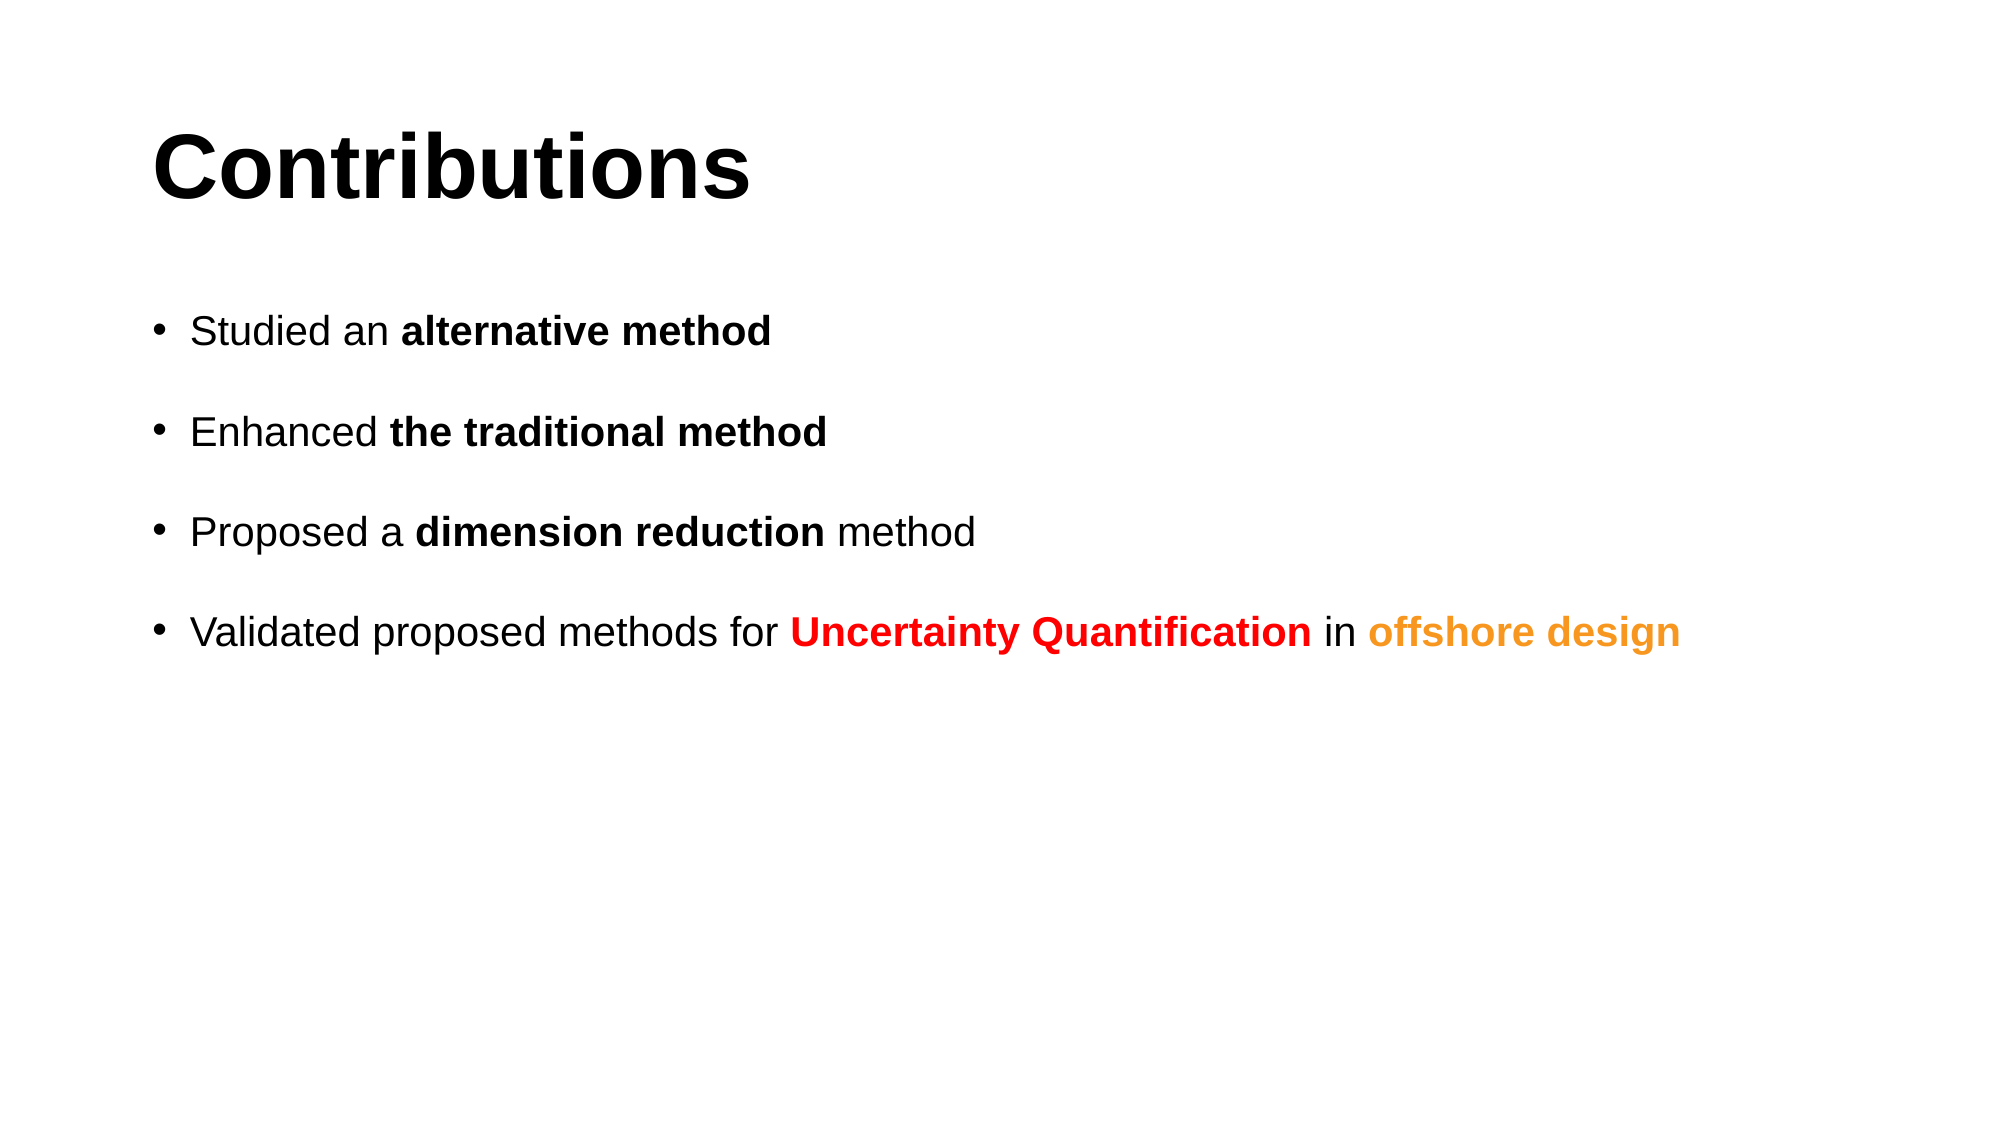

# Contributions
Studied an alternative method

Enhanced the traditional method

Proposed a dimension reduction method

Validated proposed methods for Uncertainty Quantification in offshore design